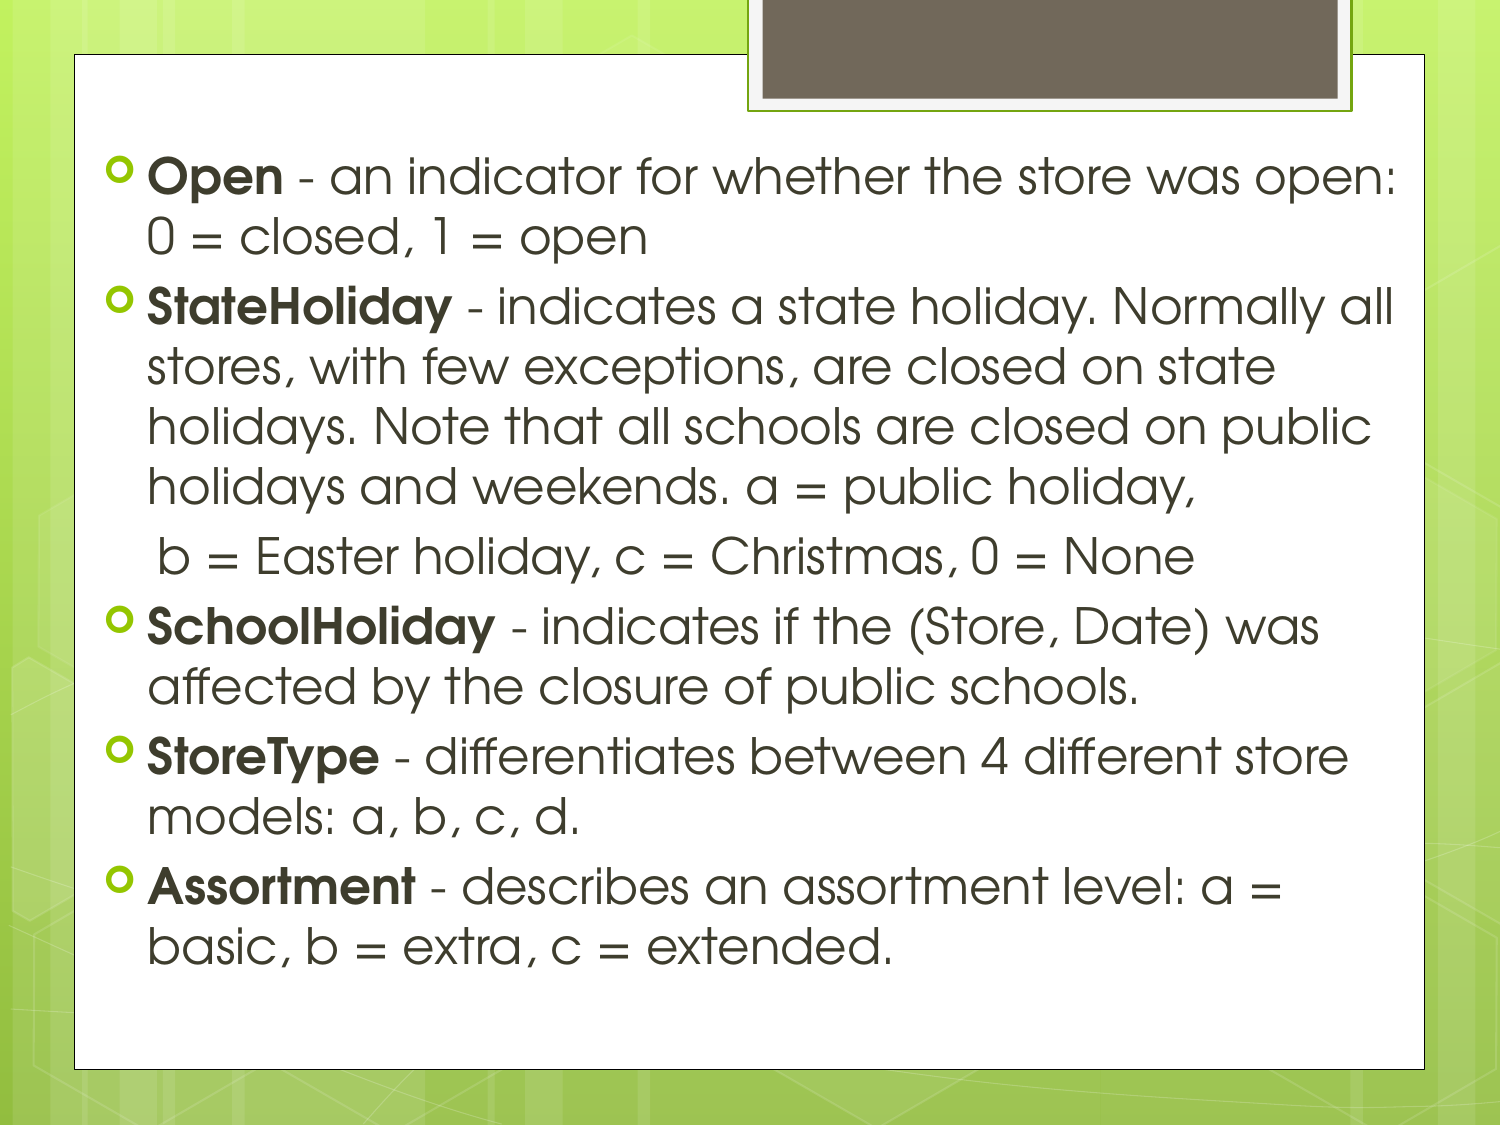

Open - an indicator for whether the store was open: 0 = closed, 1 = open
StateHoliday - indicates a state holiday. Normally all stores, with few exceptions, are closed on state holidays. Note that all schools are closed on public holidays and weekends. a = public holiday,
    b = Easter holiday, c = Christmas, 0 = None
SchoolHoliday - indicates if the (Store, Date) was affected by the closure of public schools.
StoreType - differentiates between 4 different store models: a, b, c, d.
Assortment - describes an assortment level: a = basic, b = extra, c = extended.